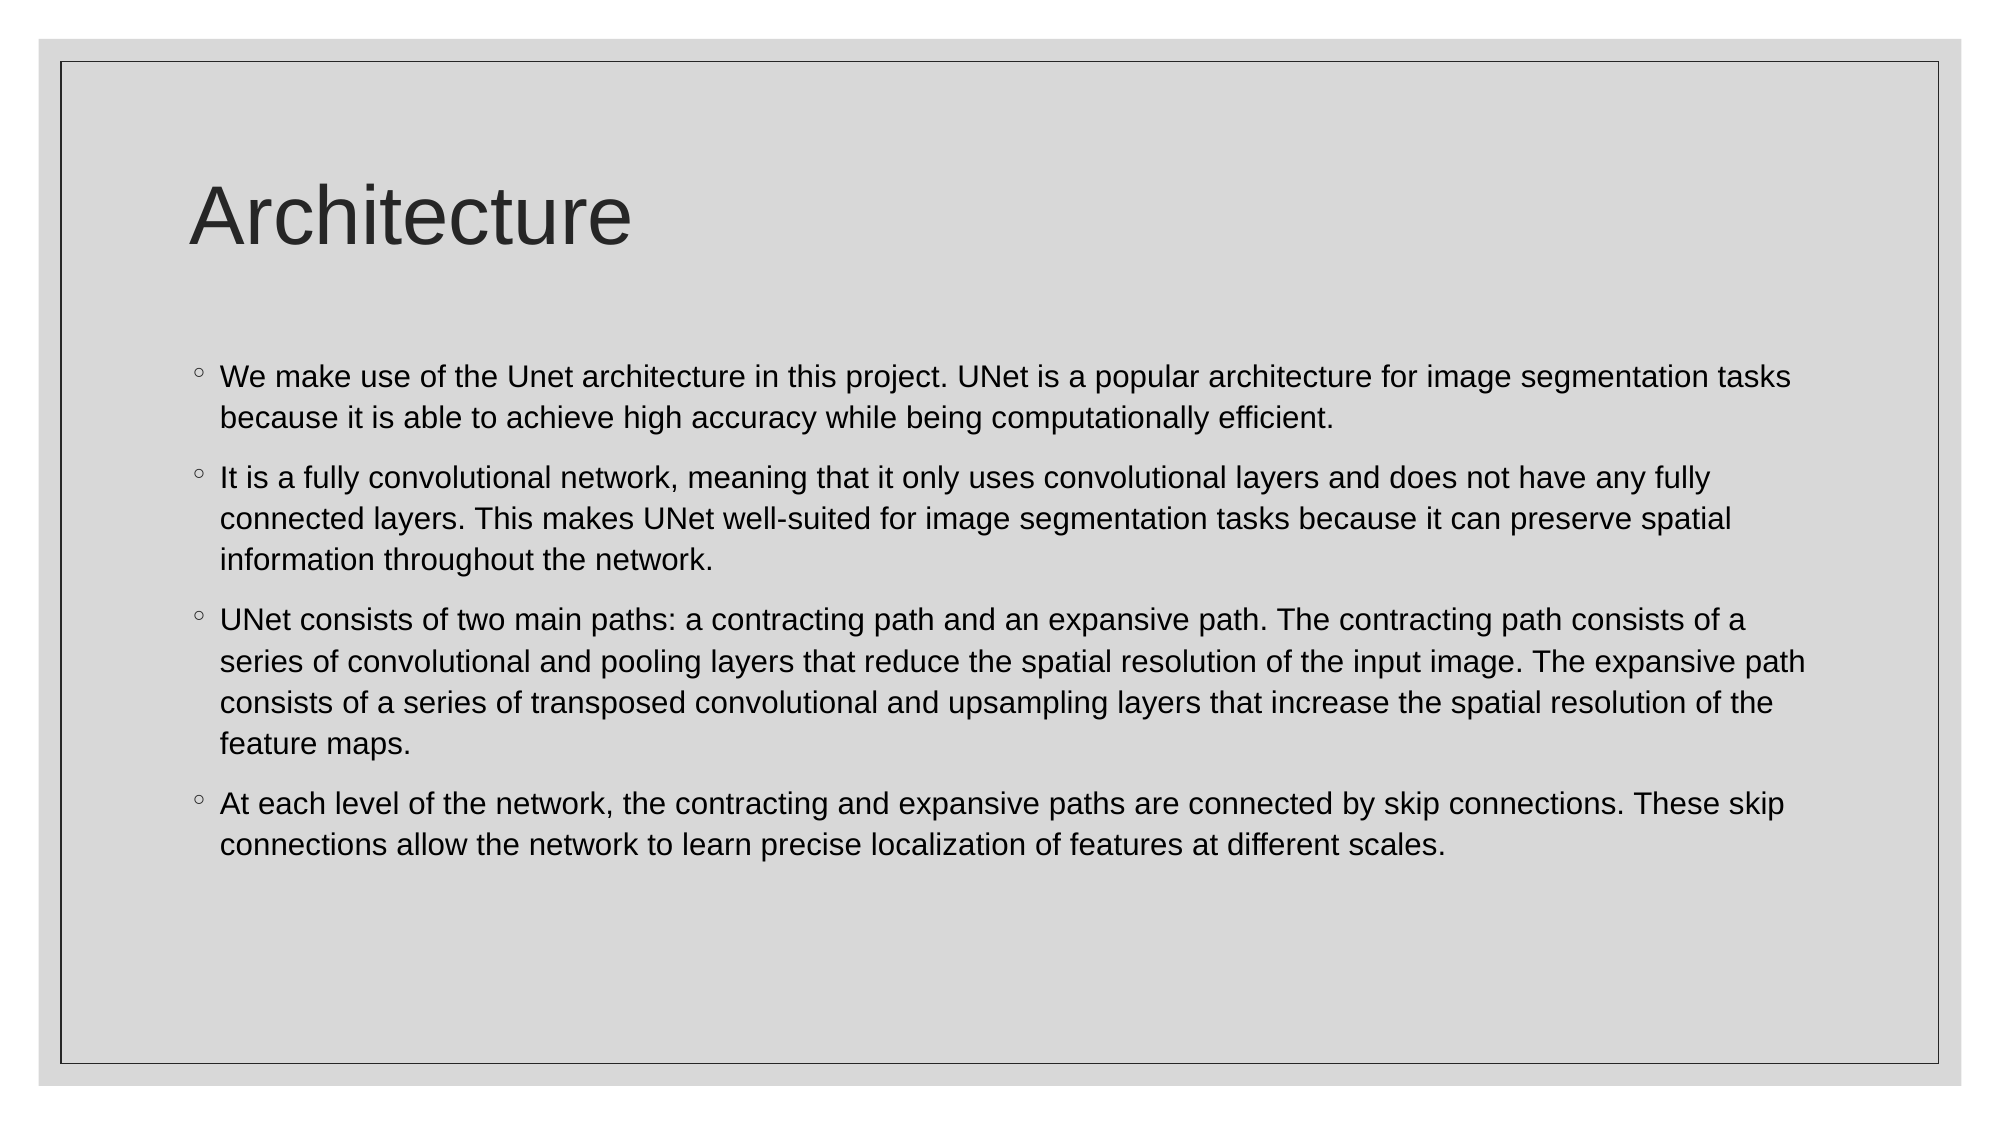

# Architecture
We make use of the Unet architecture in this project. UNet is a popular architecture for image segmentation tasks because it is able to achieve high accuracy while being computationally efficient.
It is a fully convolutional network, meaning that it only uses convolutional layers and does not have any fully connected layers. This makes UNet well-suited for image segmentation tasks because it can preserve spatial information throughout the network.
UNet consists of two main paths: a contracting path and an expansive path. The contracting path consists of a series of convolutional and pooling layers that reduce the spatial resolution of the input image. The expansive path consists of a series of transposed convolutional and upsampling layers that increase the spatial resolution of the feature maps.
At each level of the network, the contracting and expansive paths are connected by skip connections. These skip connections allow the network to learn precise localization of features at different scales.